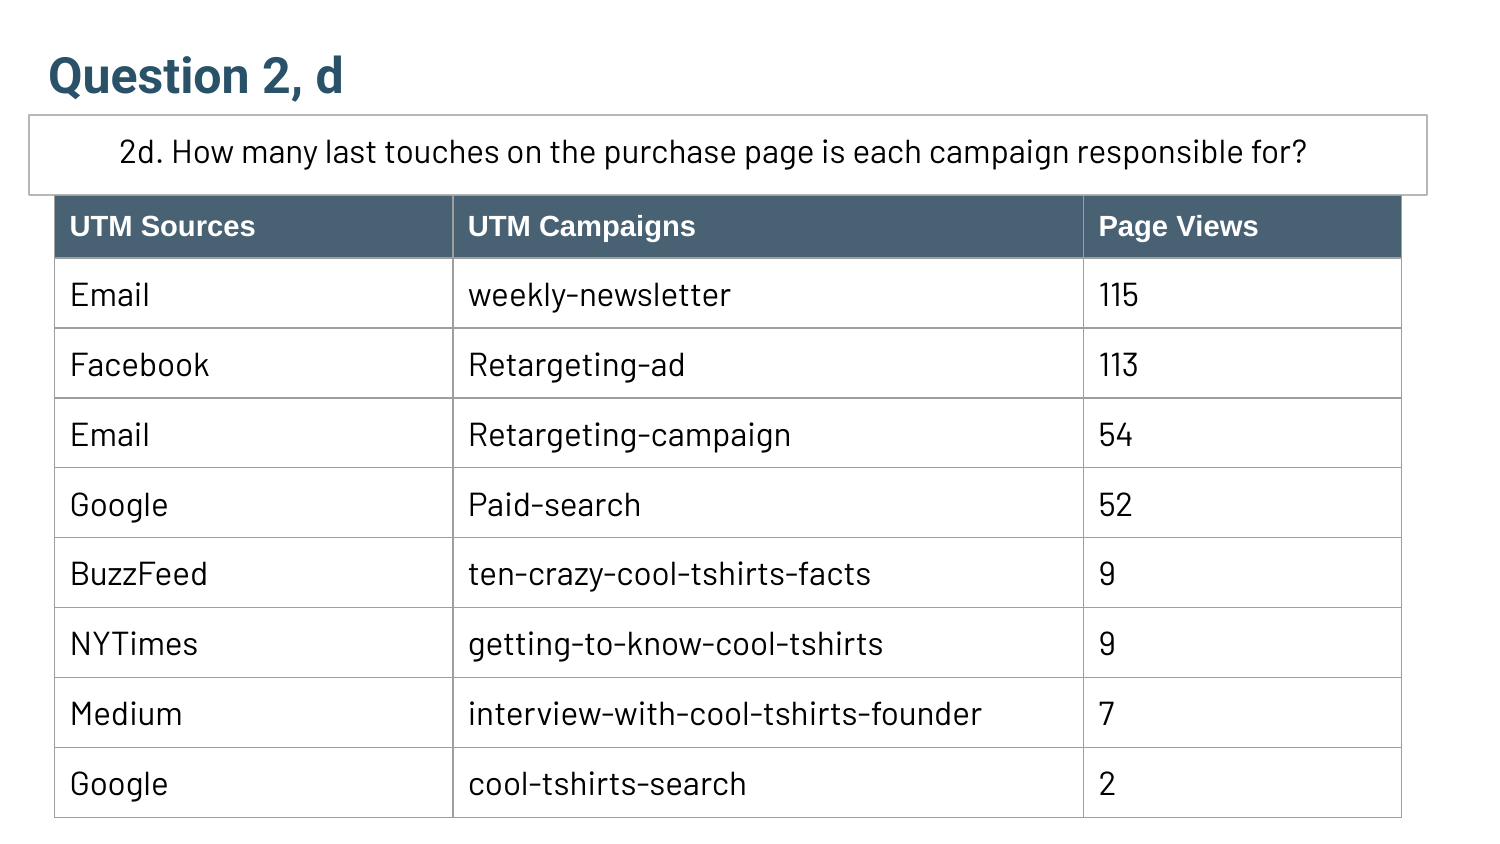

Question 2, d
2d. How many last touches on the purchase page is each campaign responsible for?
| UTM Sources | UTM Campaigns | Page Views |
| --- | --- | --- |
| Email | weekly-newsletter | 115 |
| Facebook | Retargeting-ad | 113 |
| Email | Retargeting-campaign | 54 |
| Google | Paid-search | 52 |
| BuzzFeed | ten-crazy-cool-tshirts-facts | 9 |
| NYTimes | getting-to-know-cool-tshirts | 9 |
| Medium | interview-with-cool-tshirts-founder | 7 |
| Google | cool-tshirts-search | 2 |